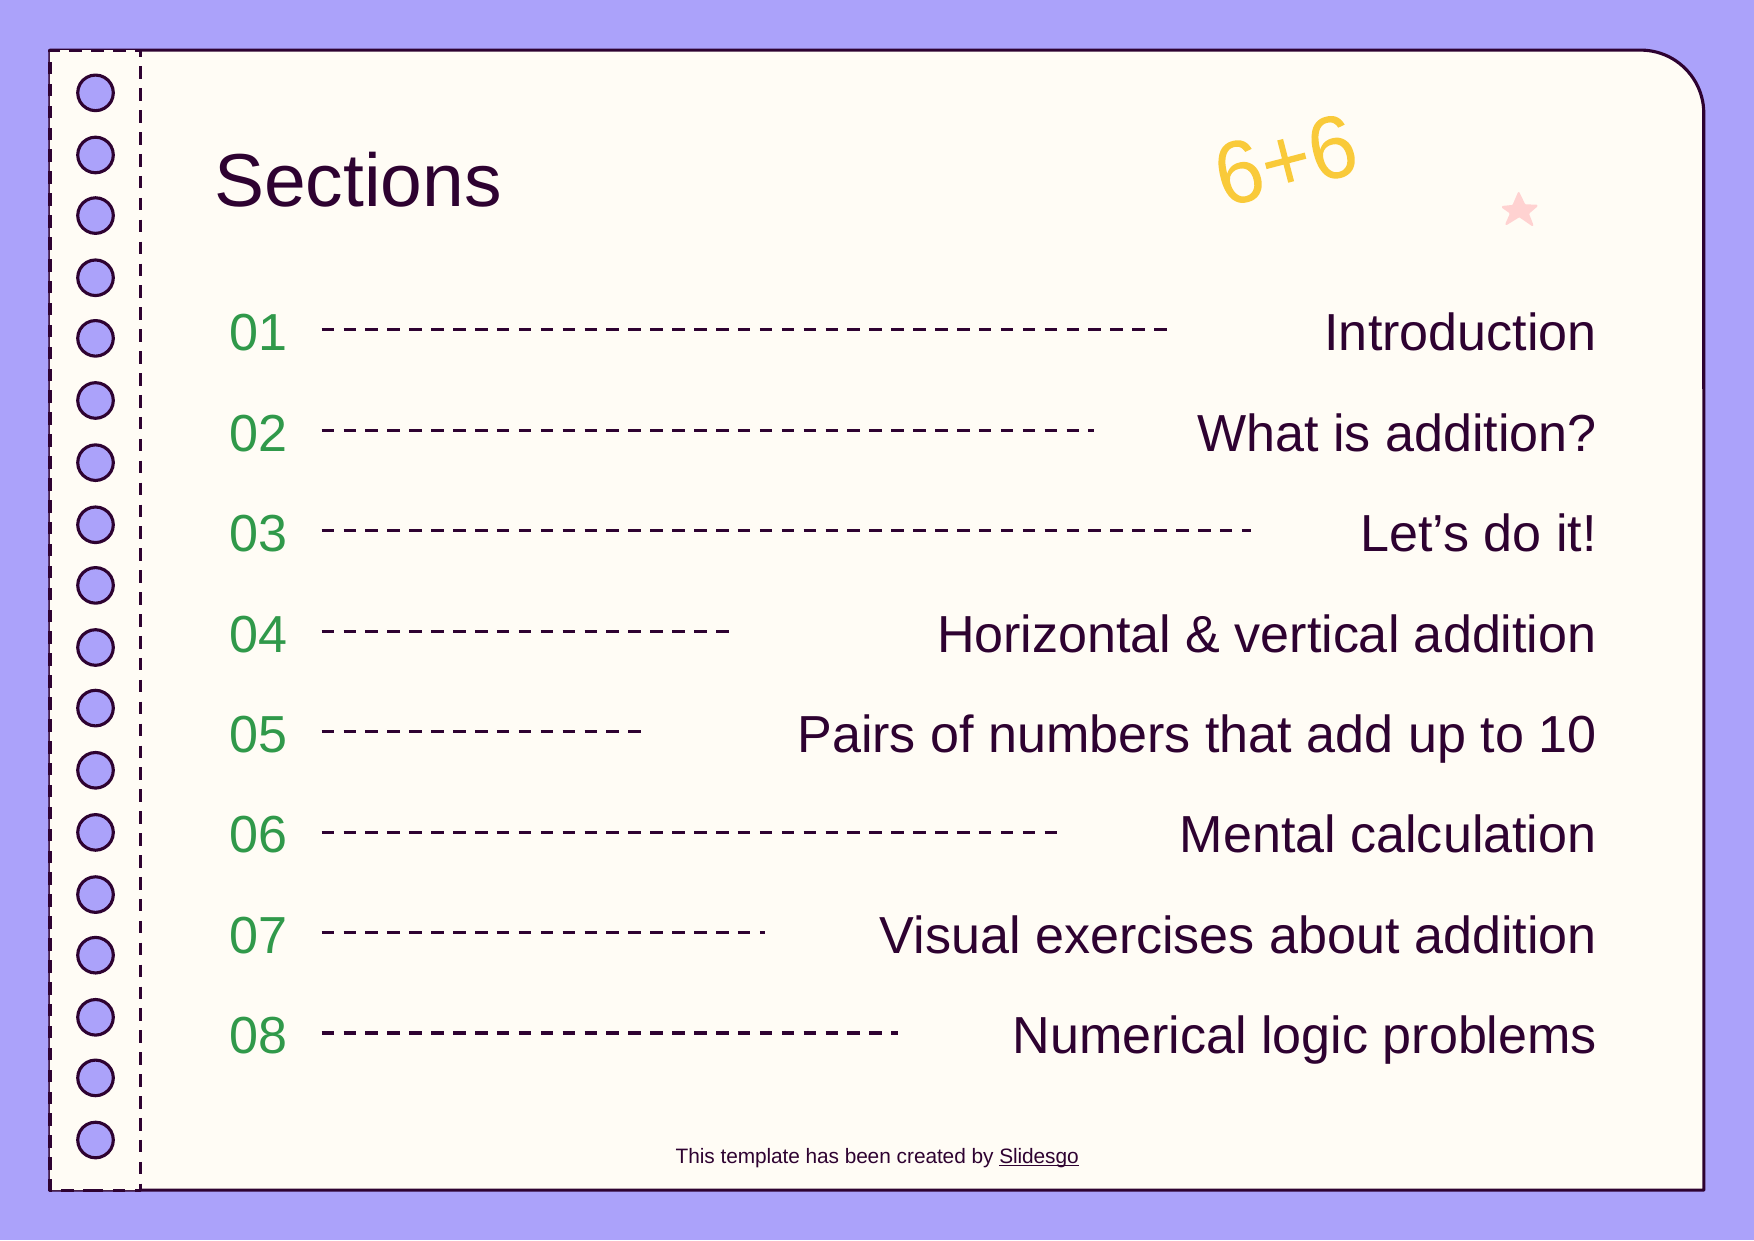

Sections
6+6

# 01
Introduction
02
What is addition?
Let’s do it!
03
04
Horizontal & vertical addition
Pairs of numbers that add up to 10
05
06
Mental calculation
Visual exercises about addition
07
08
Numerical logic problems
This template has been created by Slidesgo